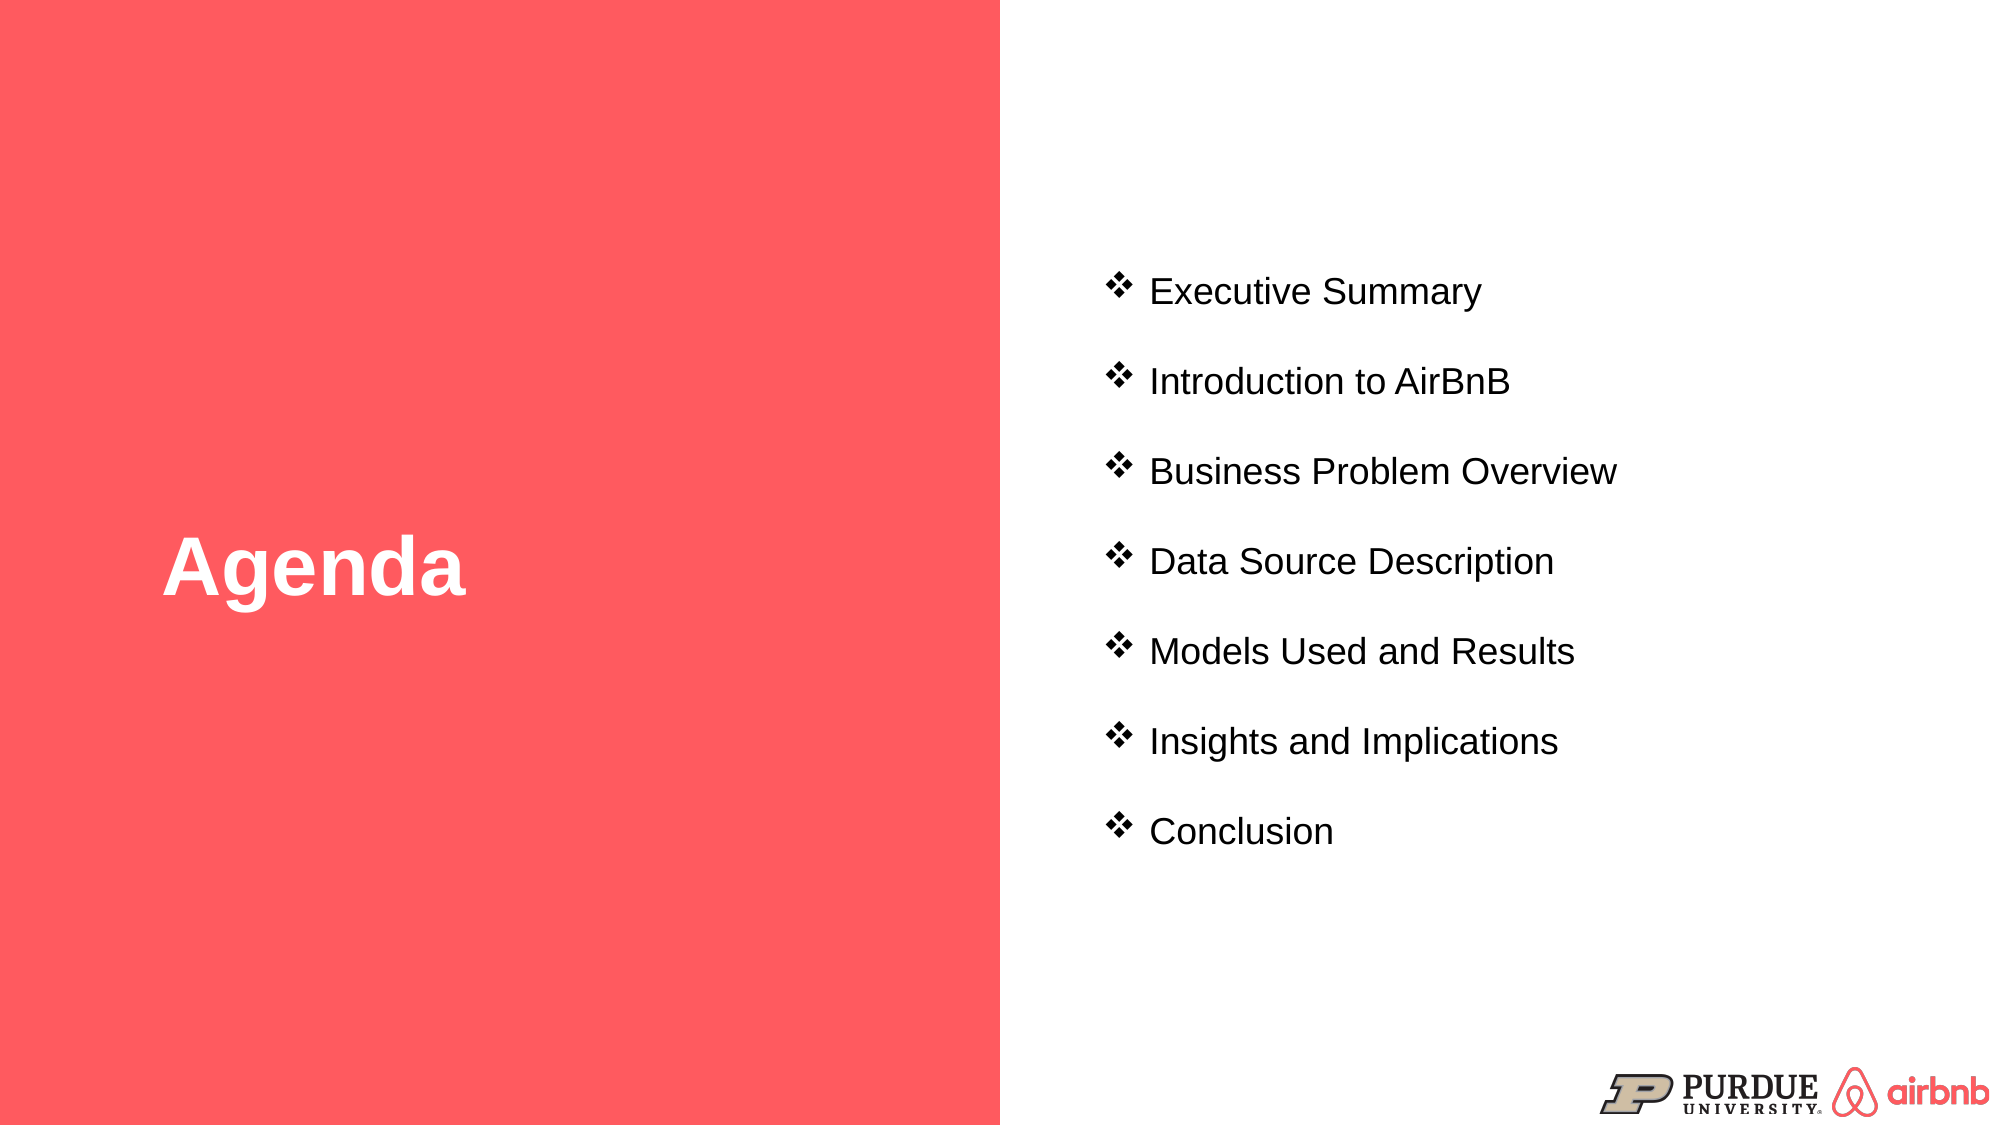

Executive Summary

Introduction to AirBnB

Business Problem Overview

Data Source Description

Models Used and Results

Insights and Implications

Conclusion
Agenda